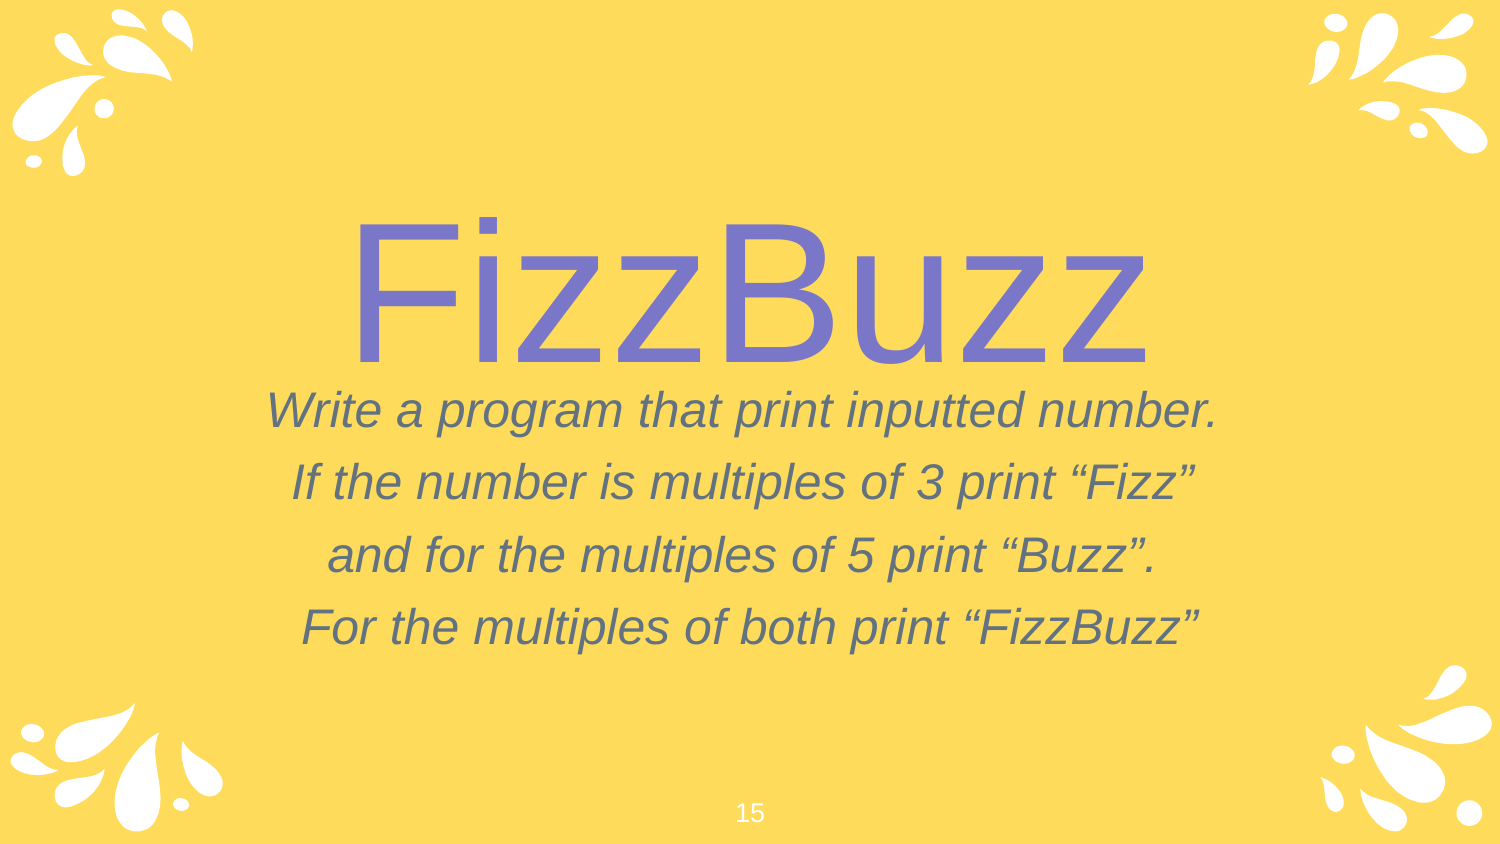

FizzBuzz
Write a program that print inputted number.
If the number is multiples of 3 print “Fizz”
and for the multiples of 5 print “Buzz”.
For the multiples of both print “FizzBuzz”
15